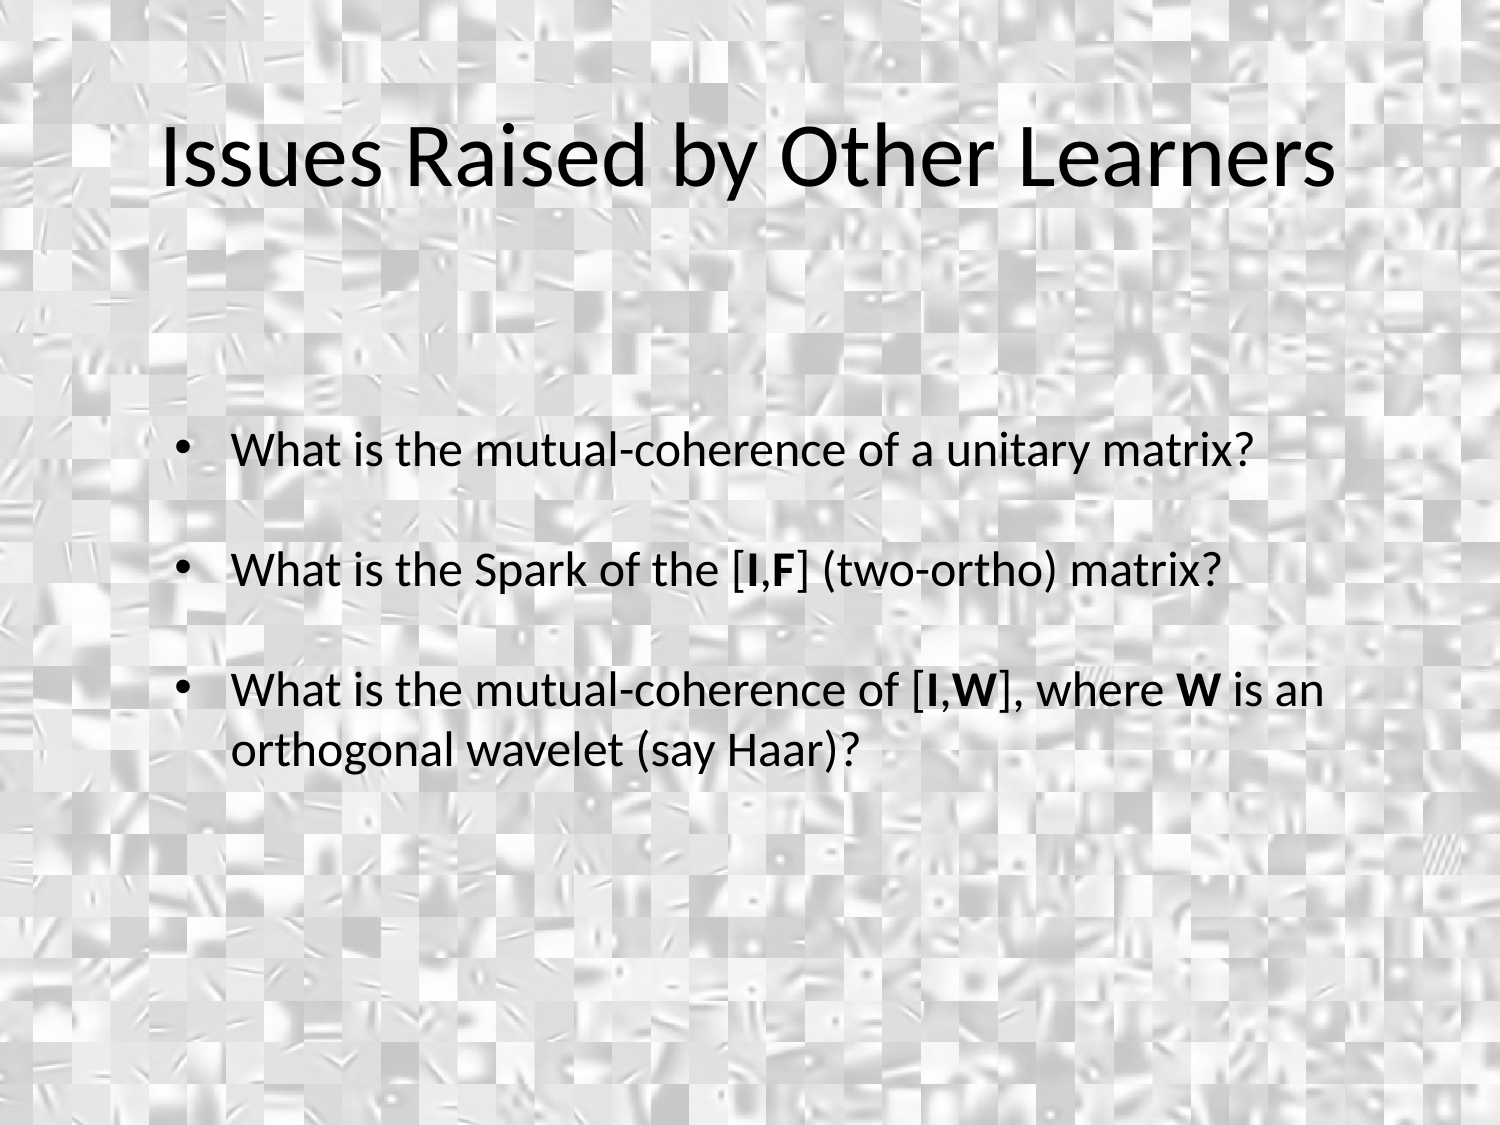

Issues Raised by Other Learners
What is the mutual-coherence of a unitary matrix?

What is the Spark of the [I,F] (two-ortho) matrix?

What is the mutual-coherence of [I,W], where W is an orthogonal wavelet (say Haar)?